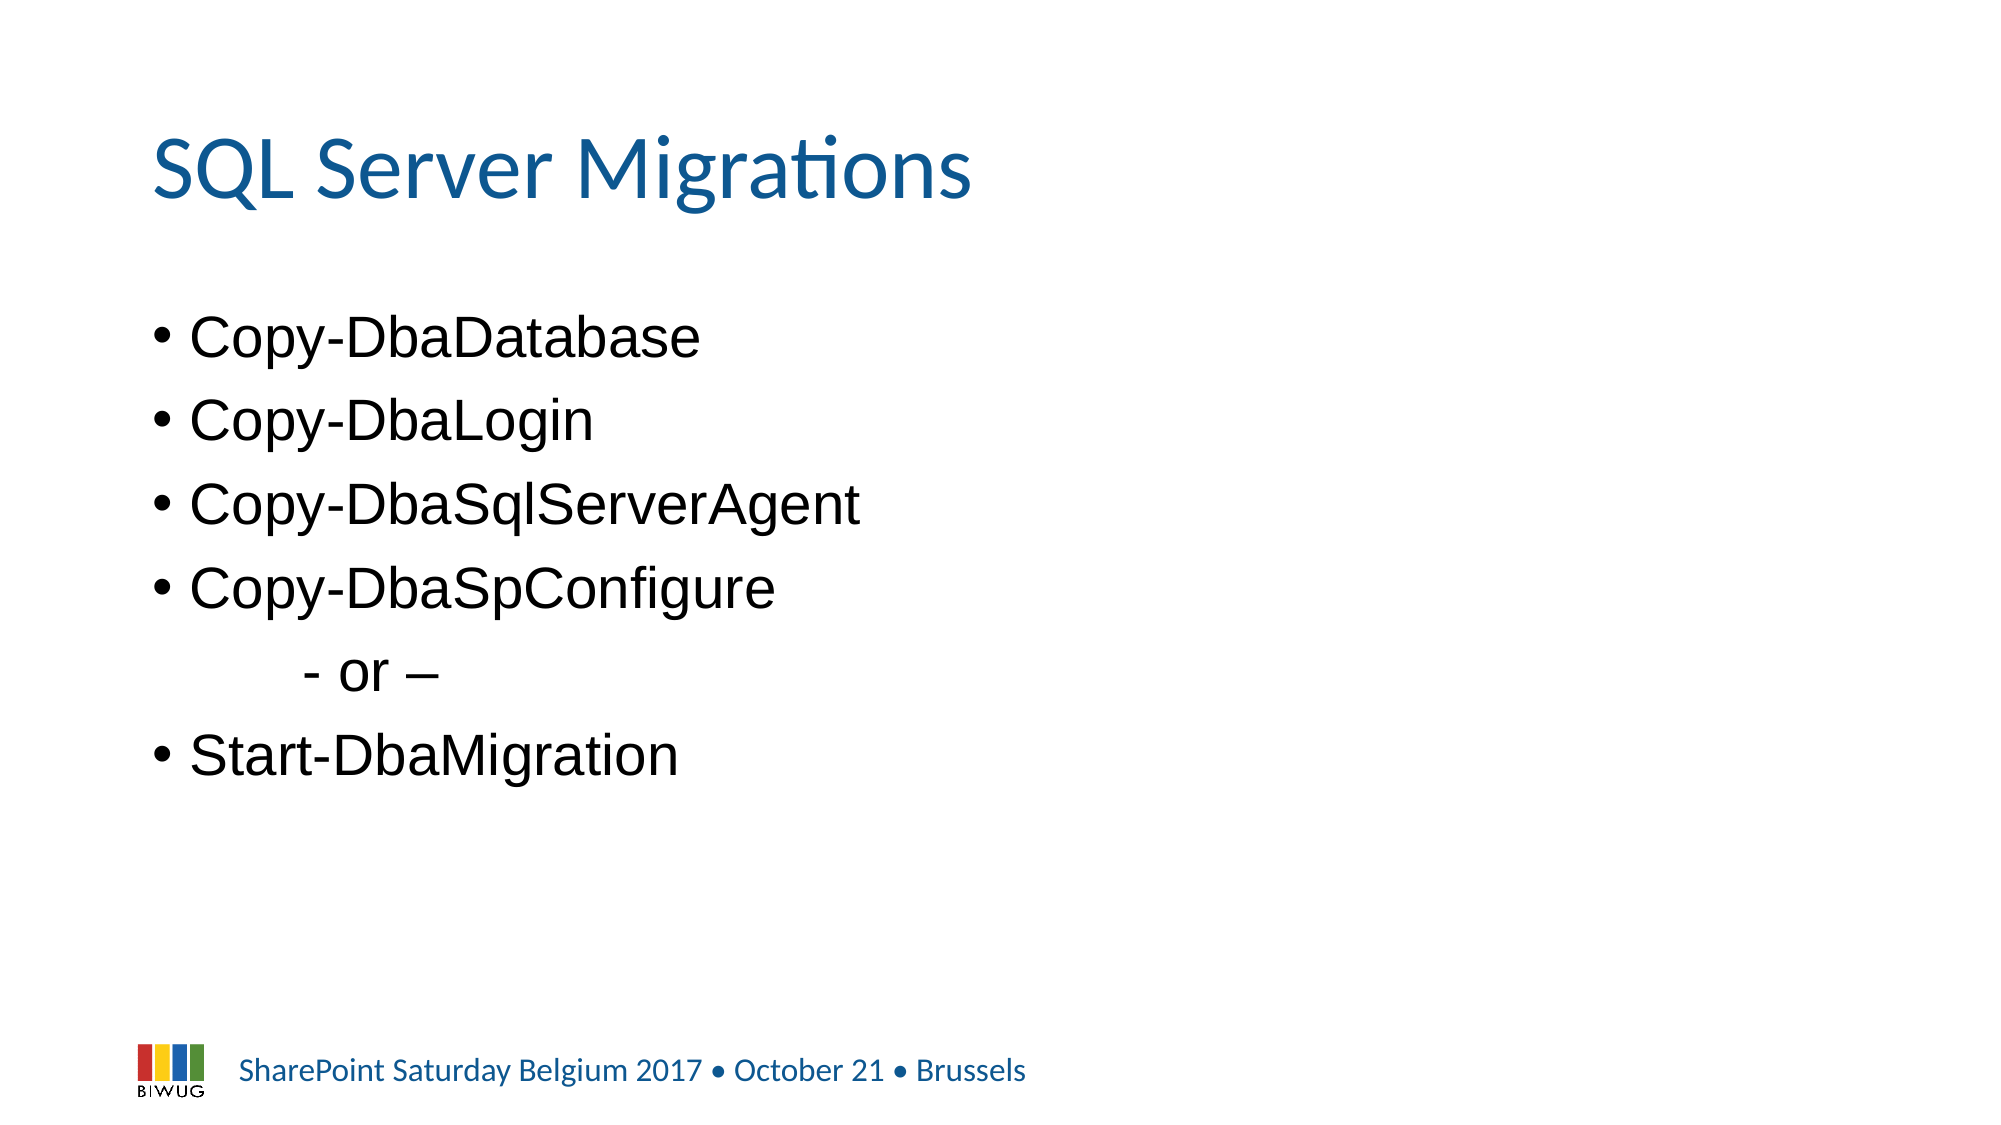

# SQL Server Migrations
Copy-DbaDatabase
Copy-DbaLogin
Copy-DbaSqlServerAgent
Copy-DbaSpConfigure
	- or –
Start-DbaMigration